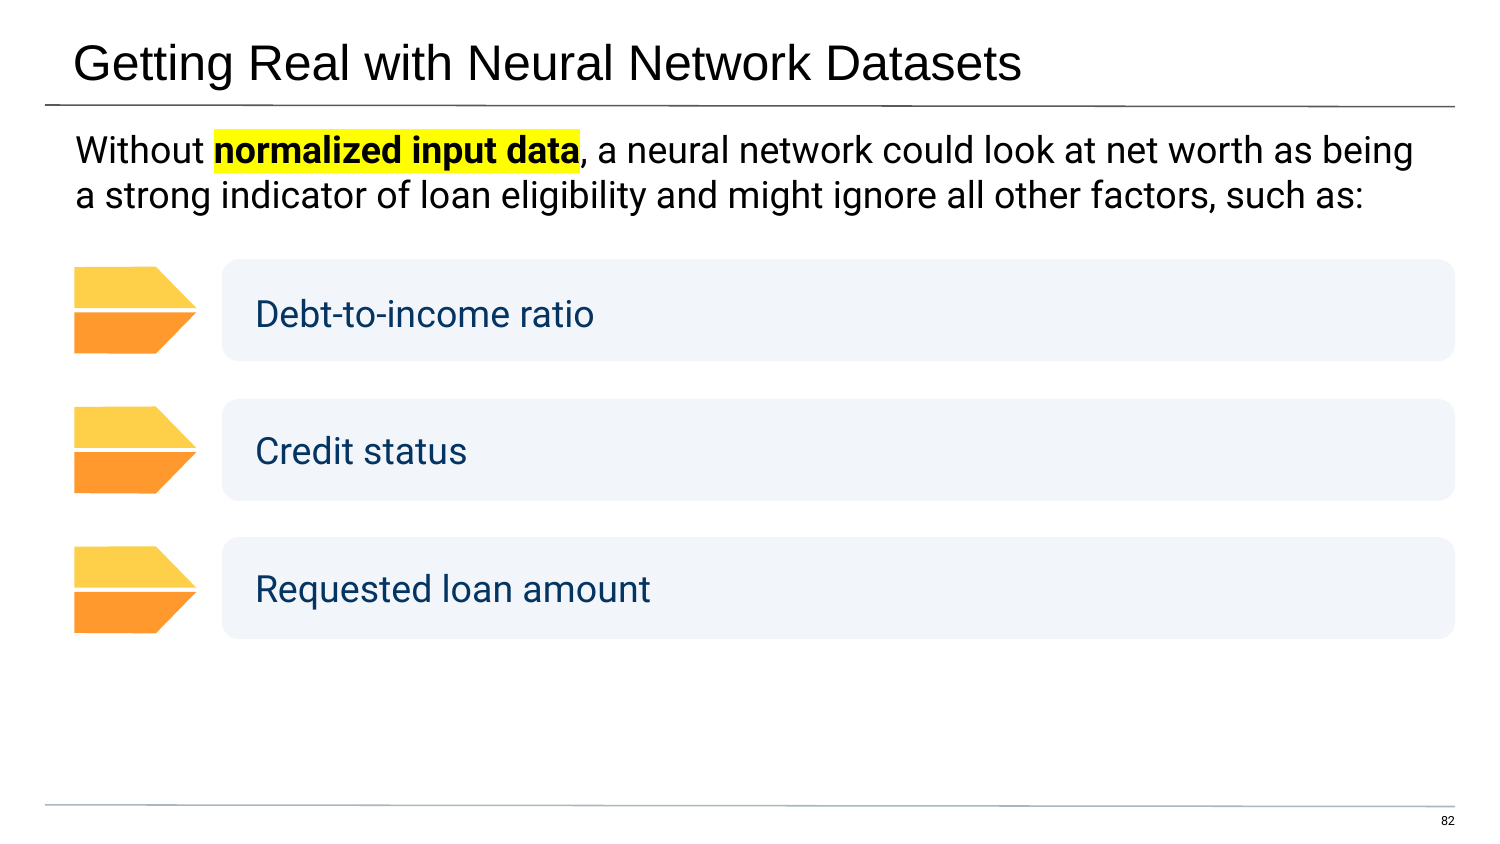

# Getting Real with Neural Network Datasets

Without normalized input data, a neural network could look at net worth as being a strong indicator of loan eligibility and might ignore all other factors, such as:

Debt-to-income ratio

Credit status

Requested loan amount

82